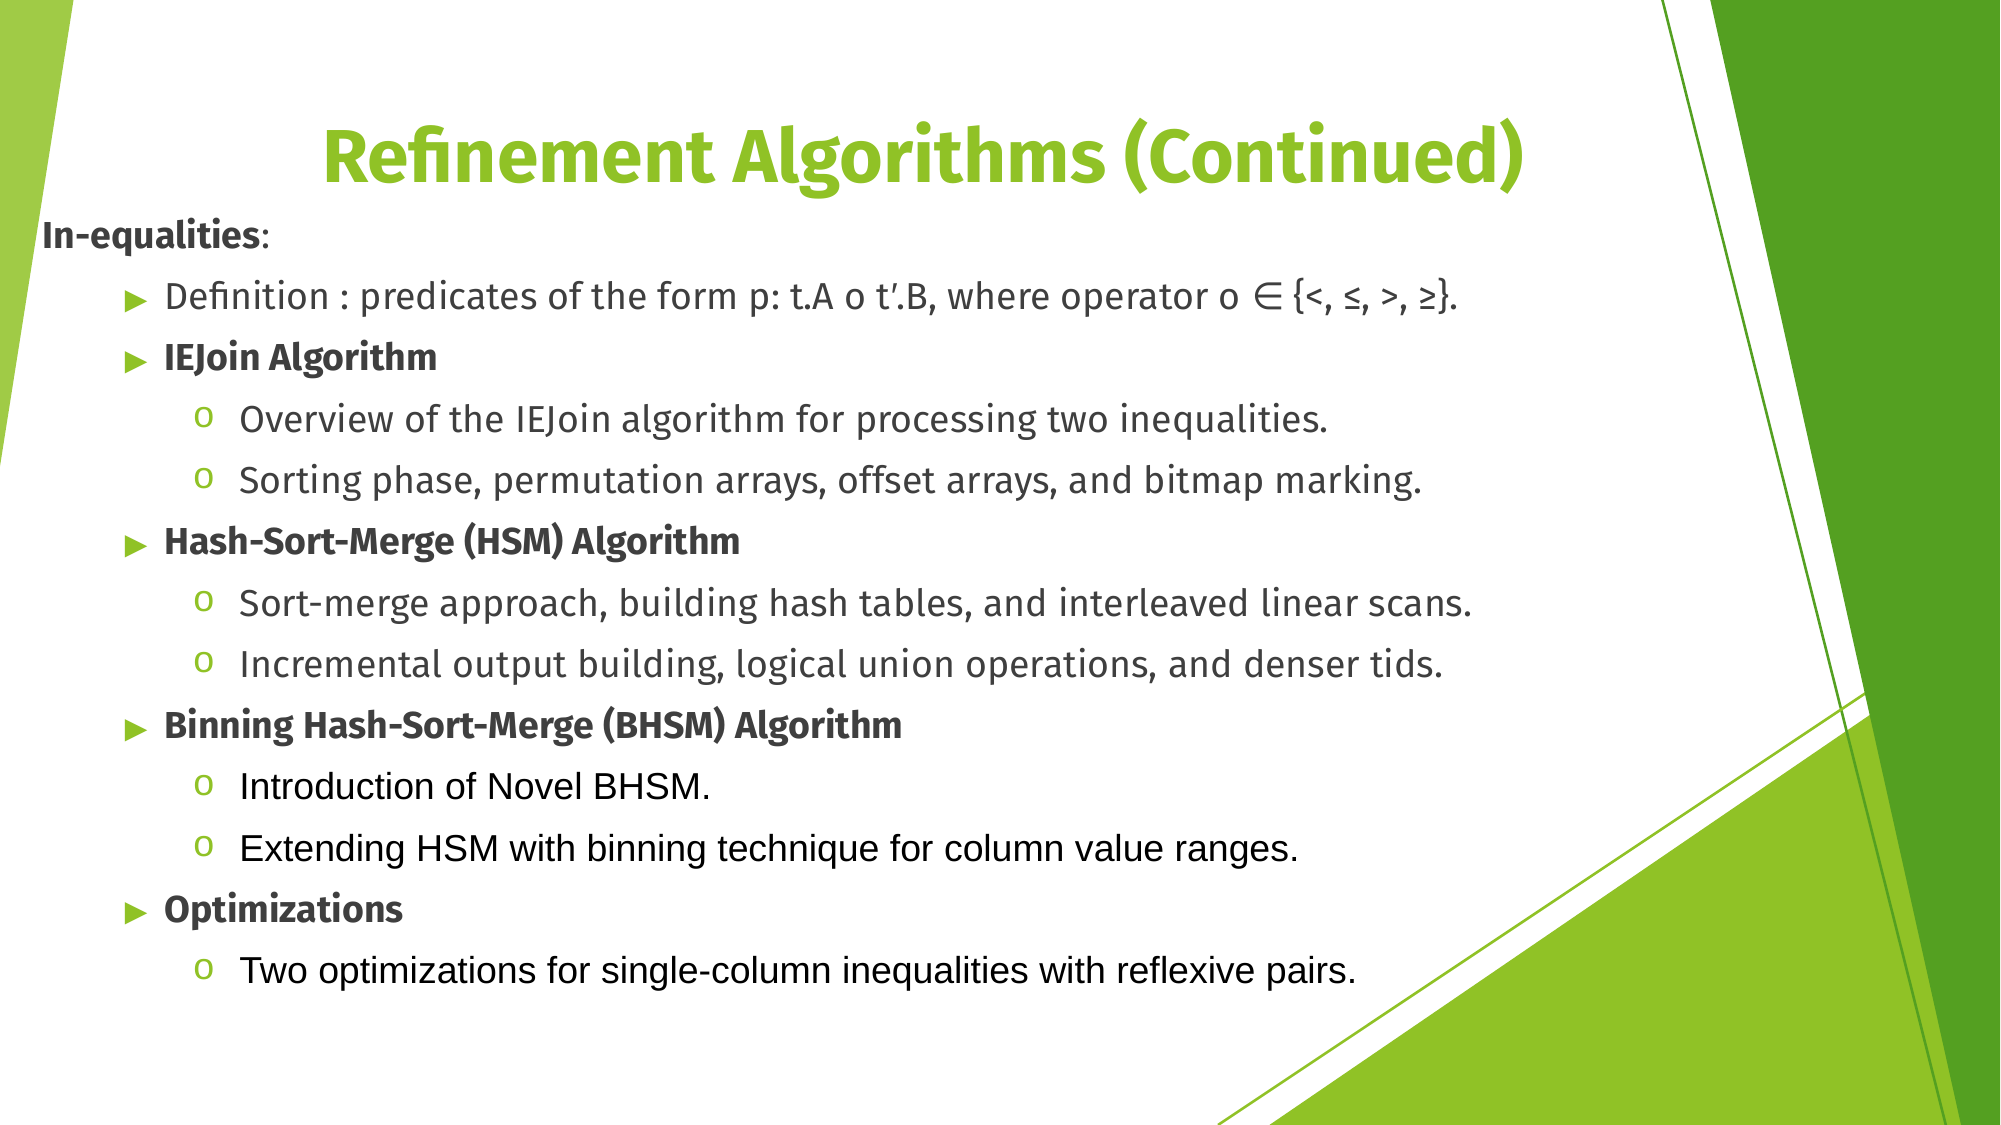

# Refinement Algorithms (Continued)
In-equalities:
Definition : predicates of the form p: t.A o t′.B, where operator o ∈ {<, ≤, >, ≥}.
IEJoin Algorithm
Overview of the IEJoin algorithm for processing two inequalities.
Sorting phase, permutation arrays, offset arrays, and bitmap marking.
Hash-Sort-Merge (HSM) Algorithm
Sort-merge approach, building hash tables, and interleaved linear scans.
Incremental output building, logical union operations, and denser tids.
Binning Hash-Sort-Merge (BHSM) Algorithm
Introduction of Novel BHSM.
Extending HSM with binning technique for column value ranges.
Optimizations
Two optimizations for single-column inequalities with reflexive pairs.